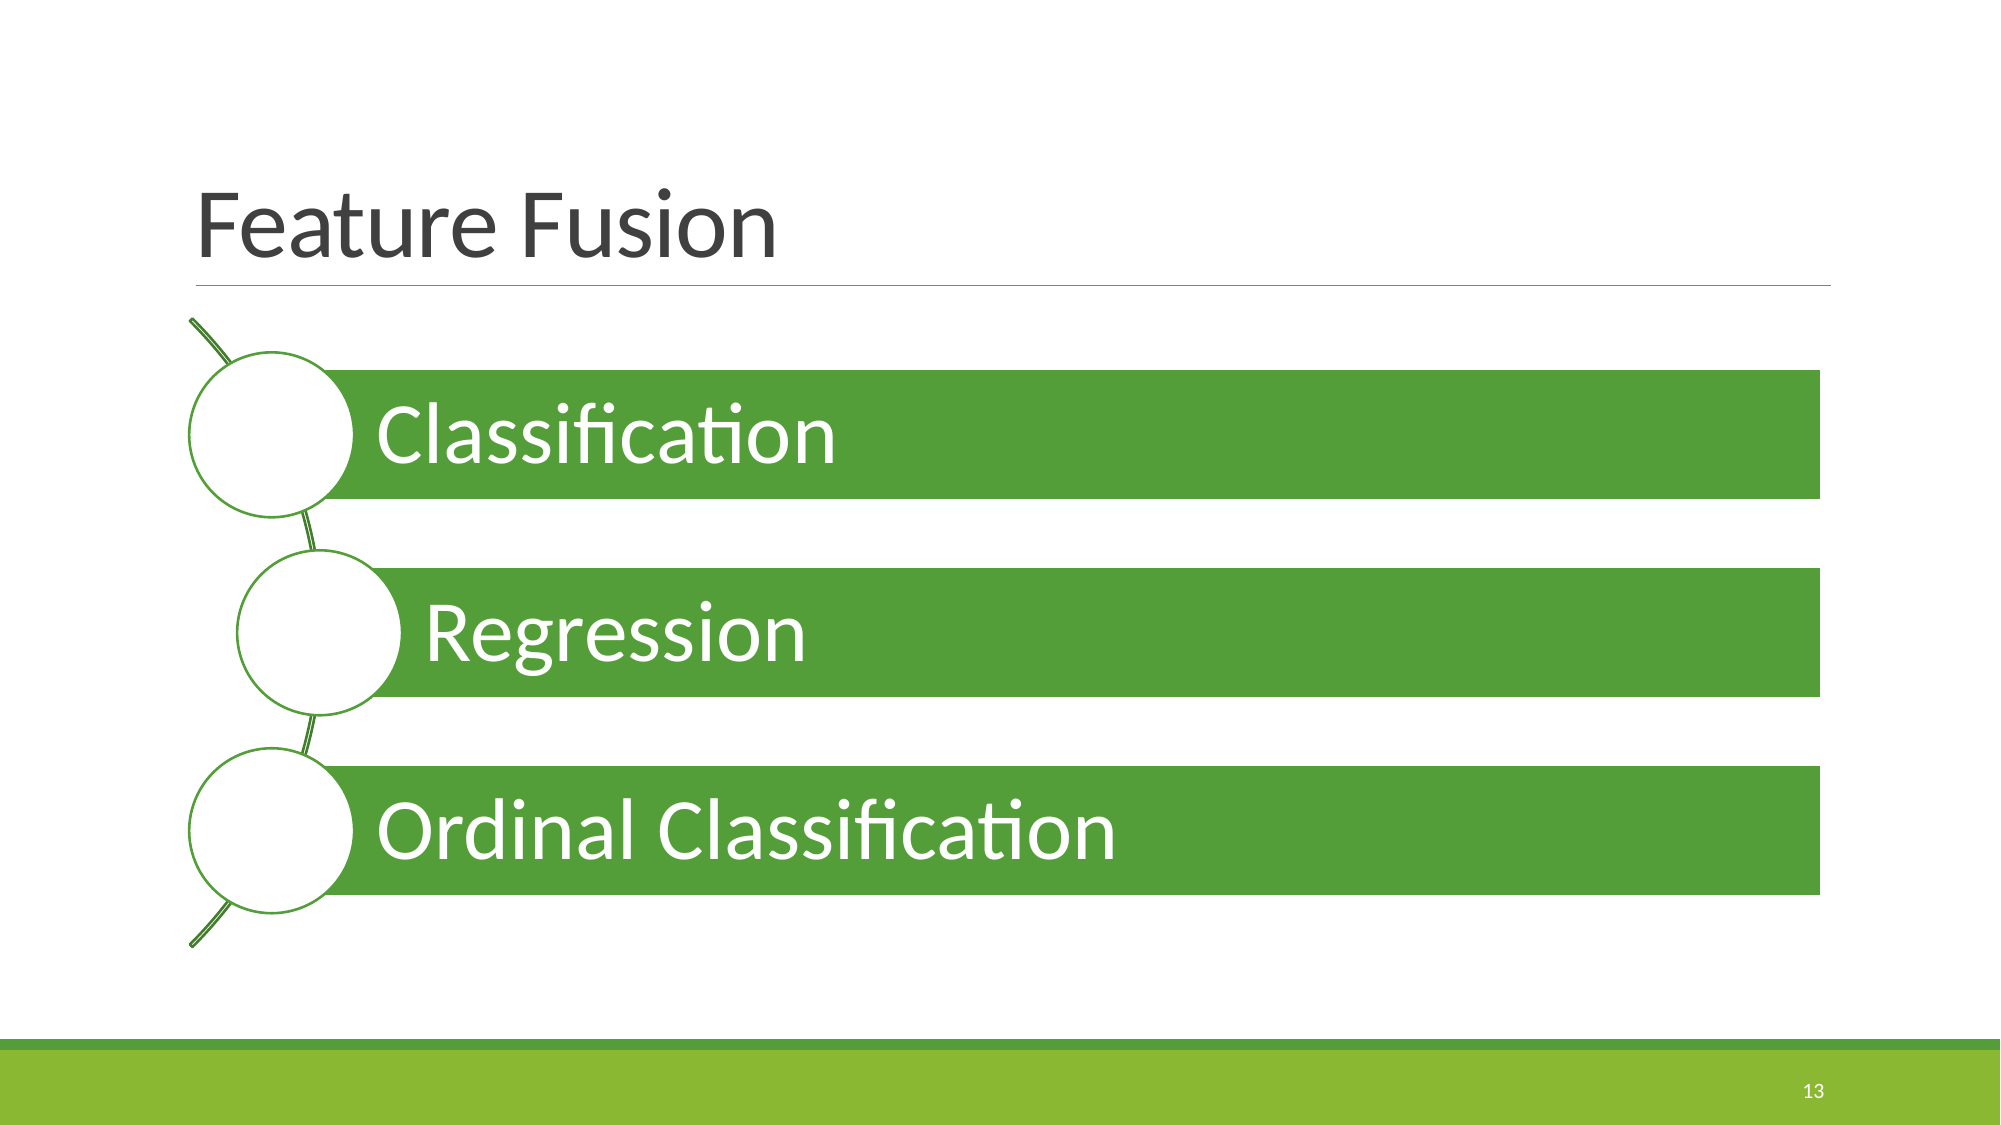

# Feature Fusion
Classification
Regression
Ordinal Classification
13